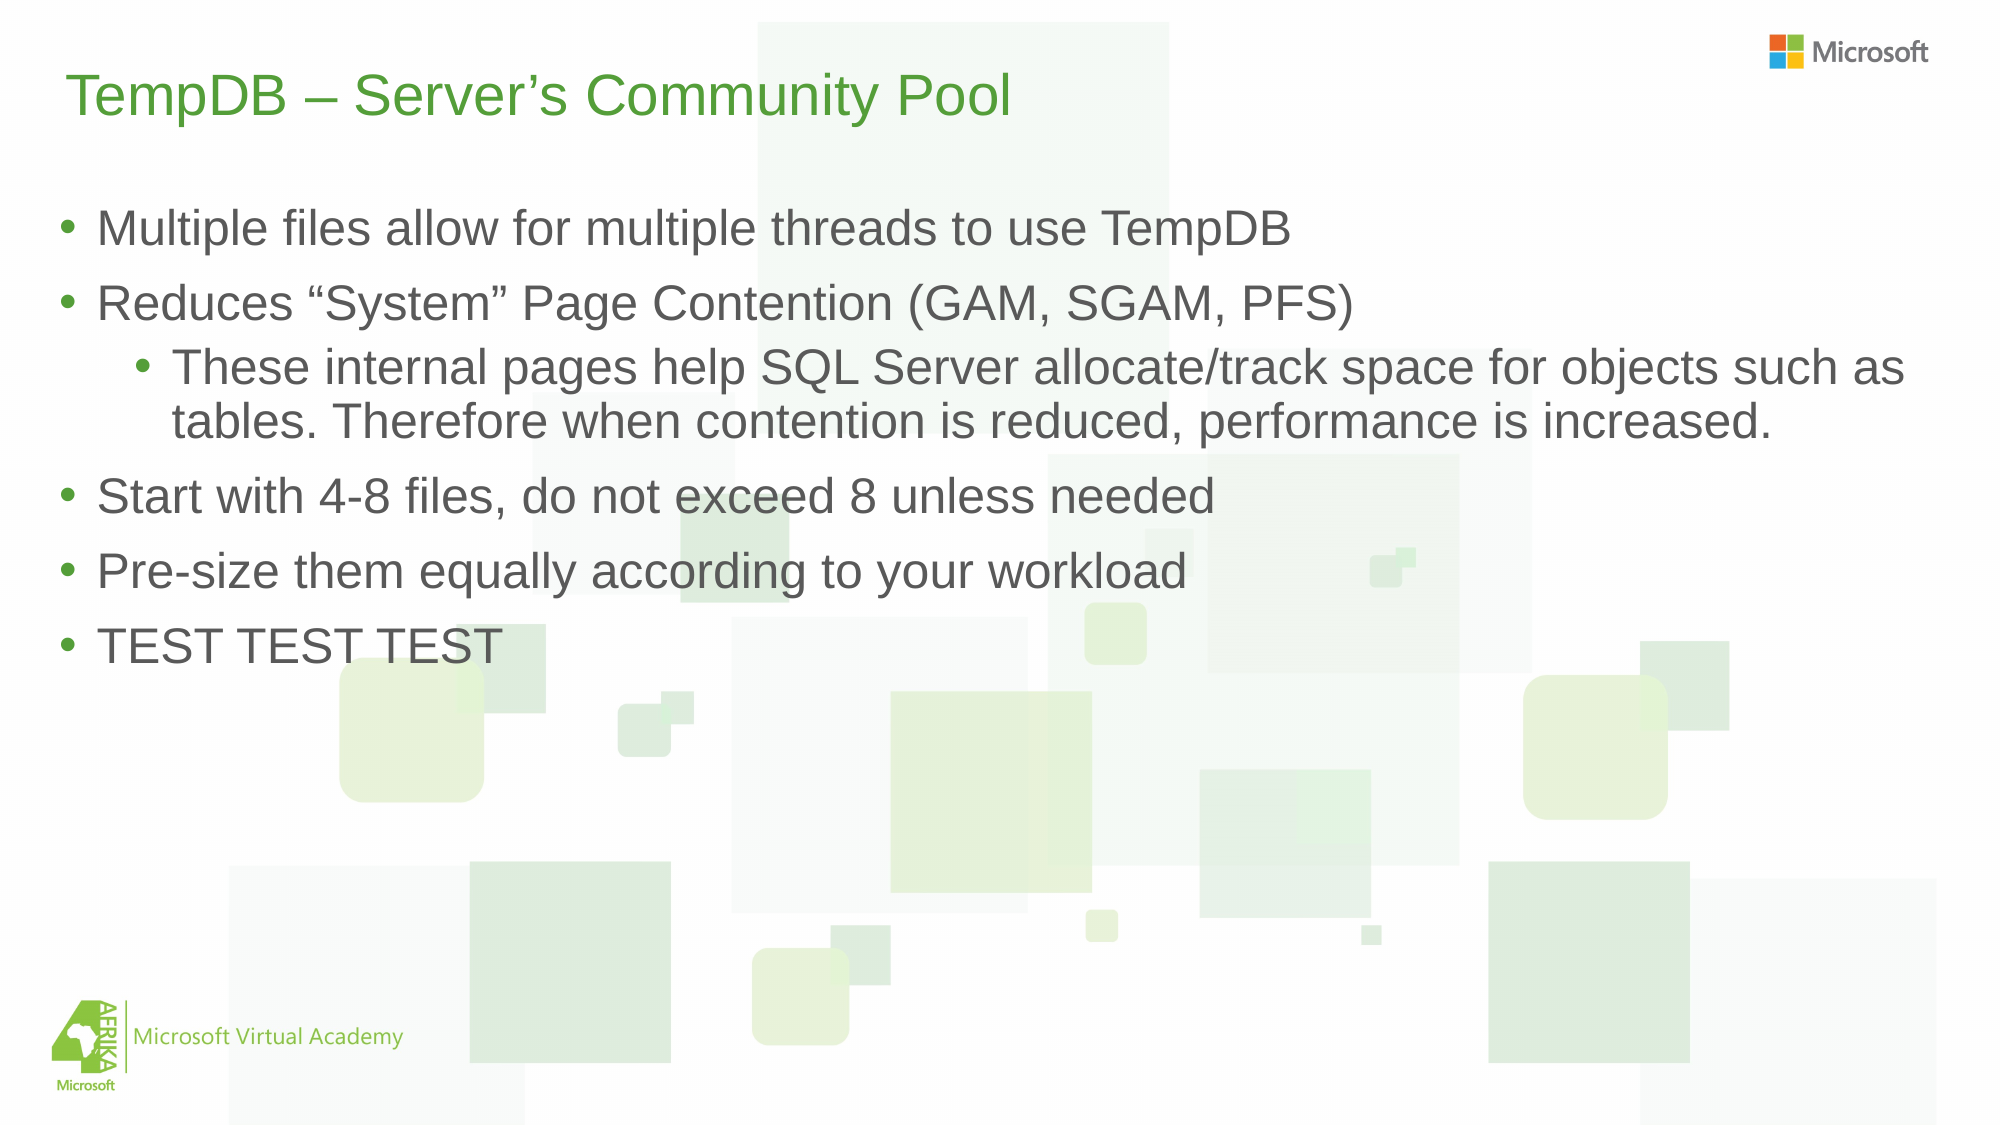

# TempDB – Server’s Community Pool
Multiple files allow for multiple threads to use TempDB
Reduces “System” Page Contention (GAM, SGAM, PFS)
These internal pages help SQL Server allocate/track space for objects such as tables. Therefore when contention is reduced, performance is increased.
Start with 4-8 files, do not exceed 8 unless needed
Pre-size them equally according to your workload
TEST TEST TEST